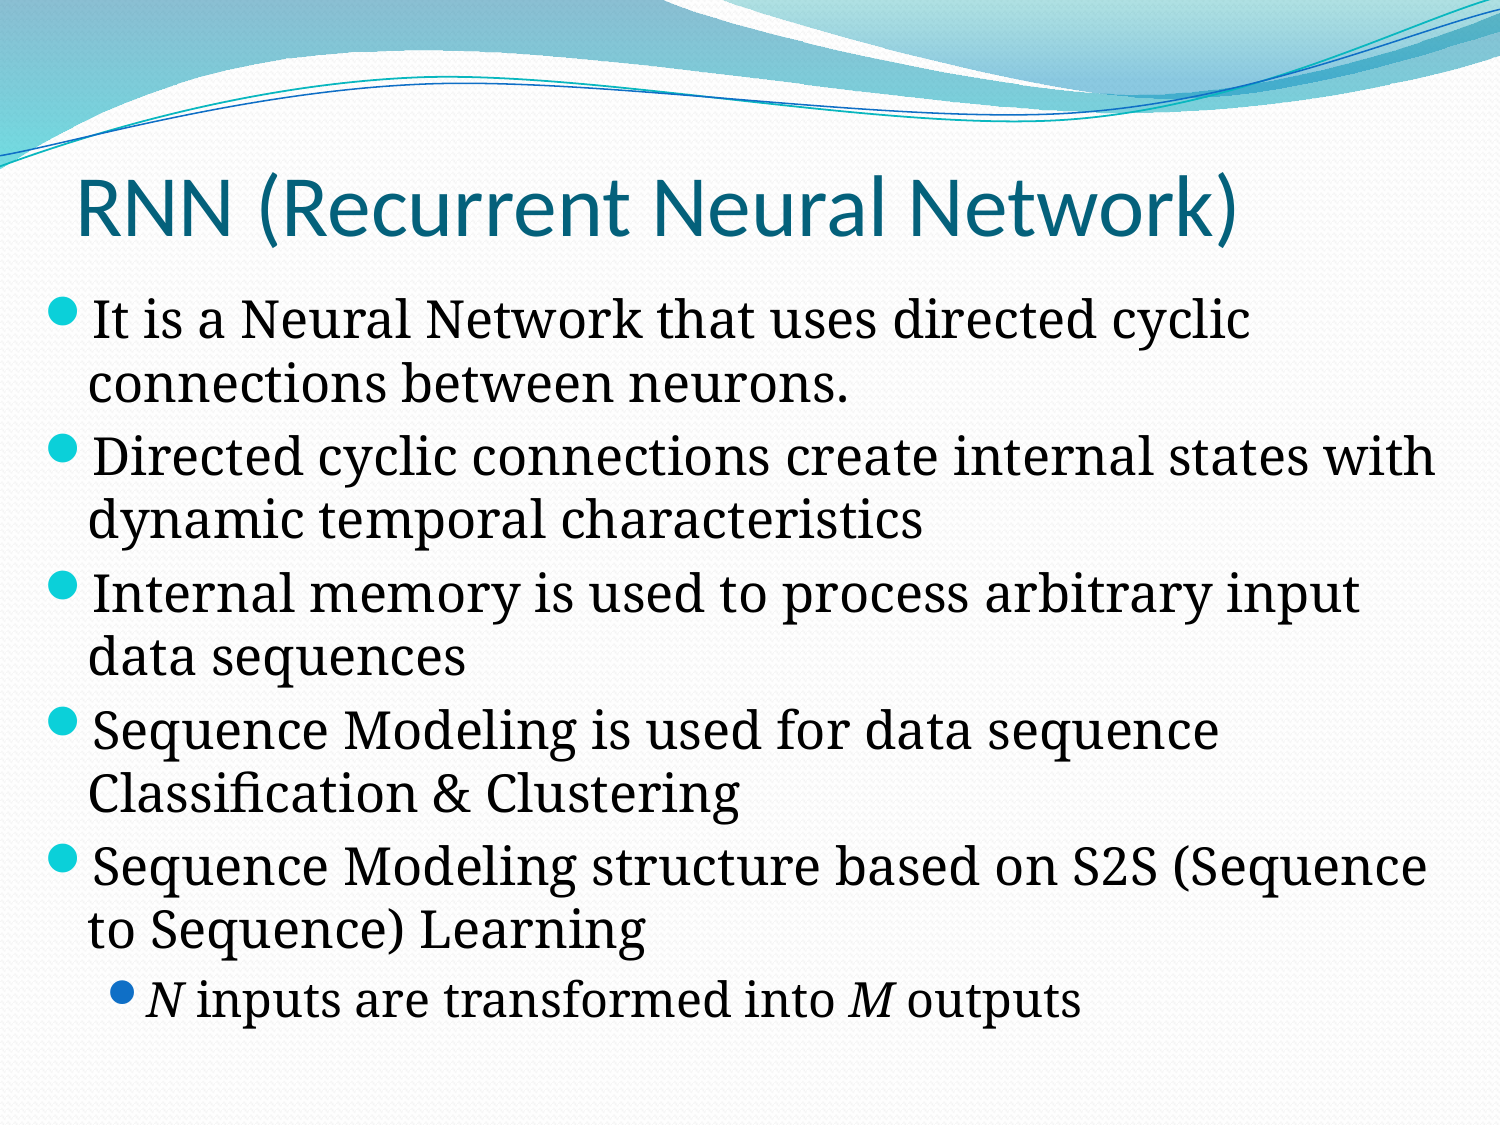

# RNN (Recurrent Neural Network)
It is a Neural Network that uses directed cyclic connections between neurons.
Directed cyclic connections create internal states with dynamic temporal characteristics
Internal memory is used to process arbitrary input data sequences
Sequence Modeling is used for data sequence Classification & Clustering
Sequence Modeling structure based on S2S (Sequence to Sequence) Learning
N inputs are transformed into M outputs